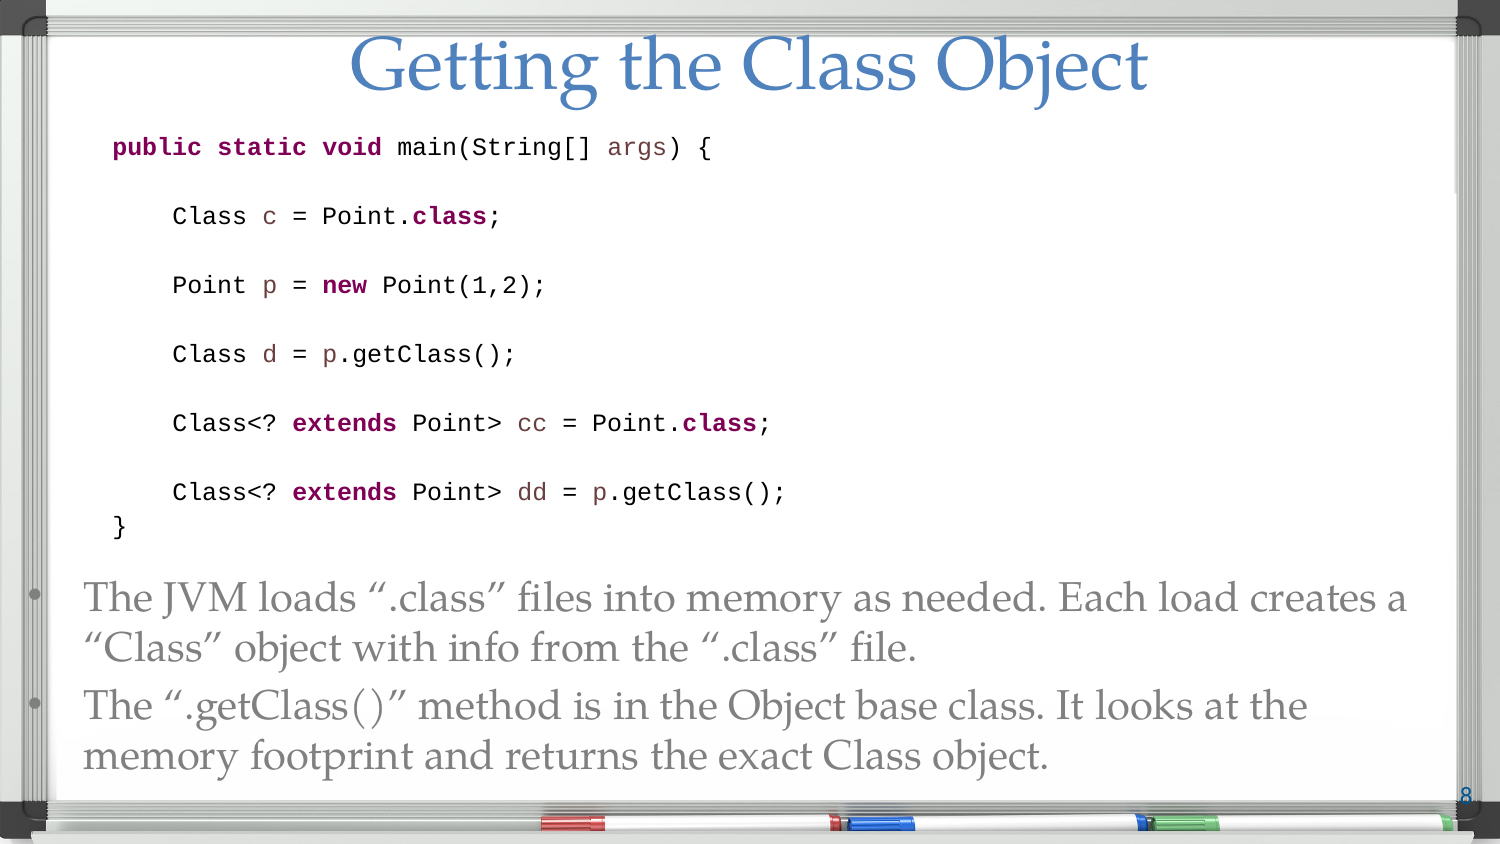

# Getting the Class Object
    public static void main(String[] args) {

        Class c = Point.class;

        Point p = new Point(1,2);

        Class d = p.getClass();

        Class<? extends Point> cc = Point.class;

        Class<? extends Point> dd = p.getClass();
    }
The JVM loads “.class” files into memory as needed. Each load creates a “Class” object with info from the “.class” file.
The “.getClass()” method is in the Object base class. It looks at the memory footprint and returns the exact Class object.
8